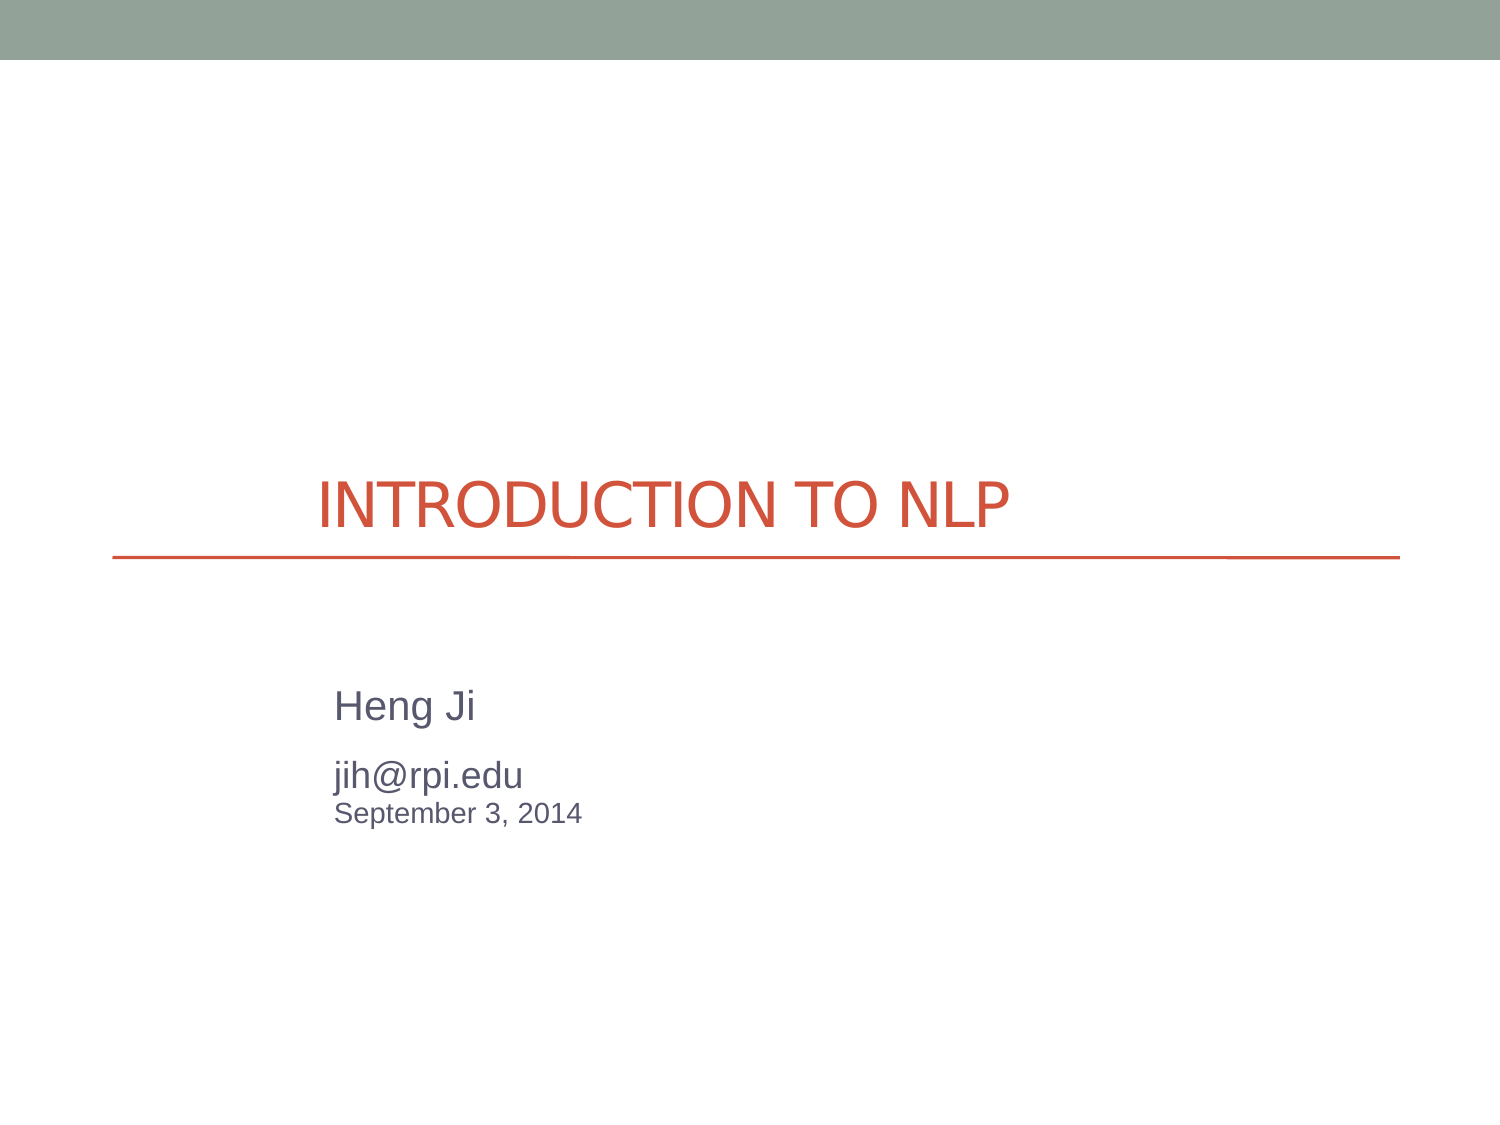

# Introduction to NLP
Heng Ji

jih@rpi.edu
September 3, 2014